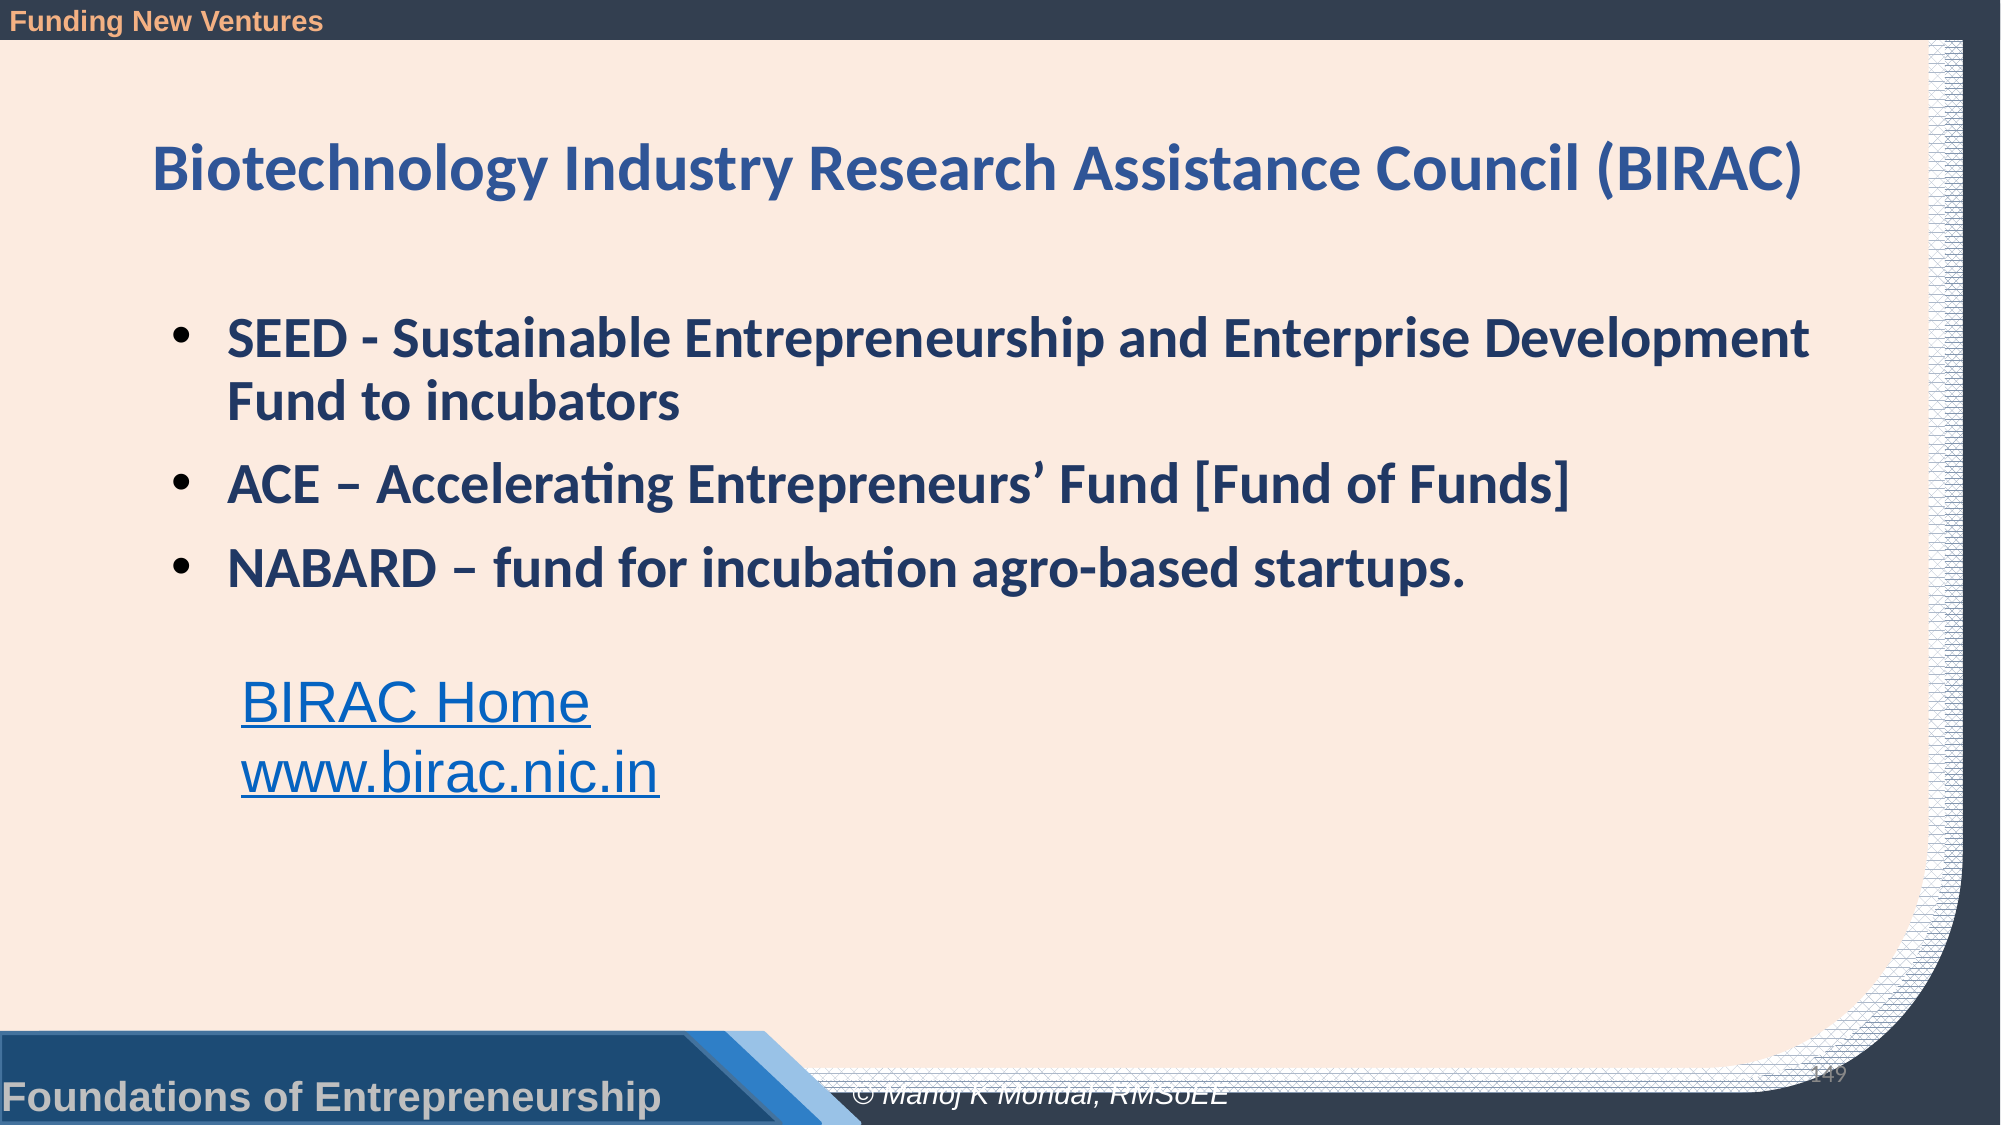

# Biotechnology Industry Research Assistance Council (BIRAC)
SEED - Sustainable Entrepreneurship and Enterprise Development Fund to incubators
ACE – Accelerating Entrepreneurs’ Fund [Fund of Funds]
NABARD – fund for incubation agro-based startups.
BIRAC Home
www.birac.nic.in

149